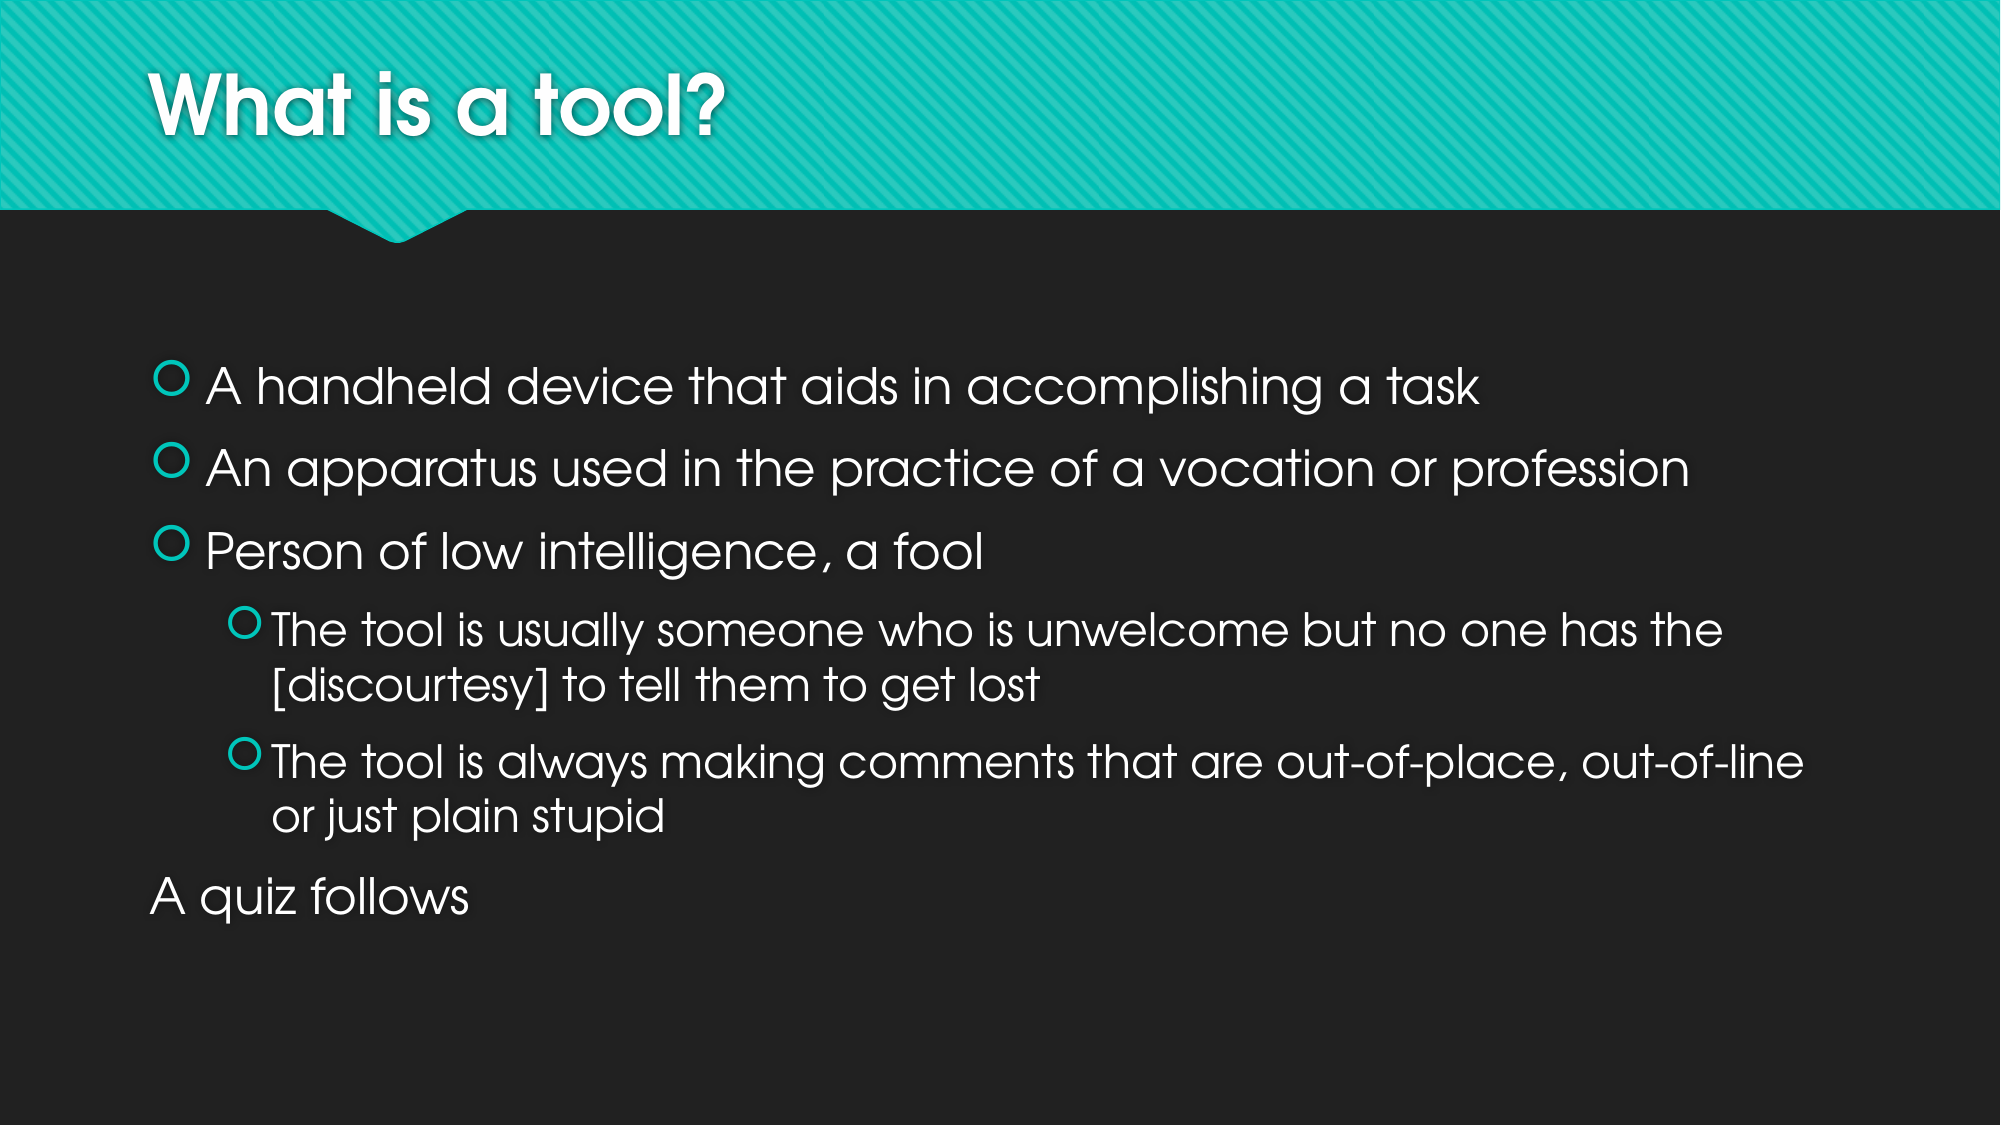

# What is a tool?
A handheld device that aids in accomplishing a task
An apparatus used in the practice of a vocation or profession
Person of low intelligence, a fool
The tool is usually someone who is unwelcome but no one has the [discourtesy] to tell them to get lost
The tool is always making comments that are out-of-place, out-of-line or just plain stupid
A quiz follows